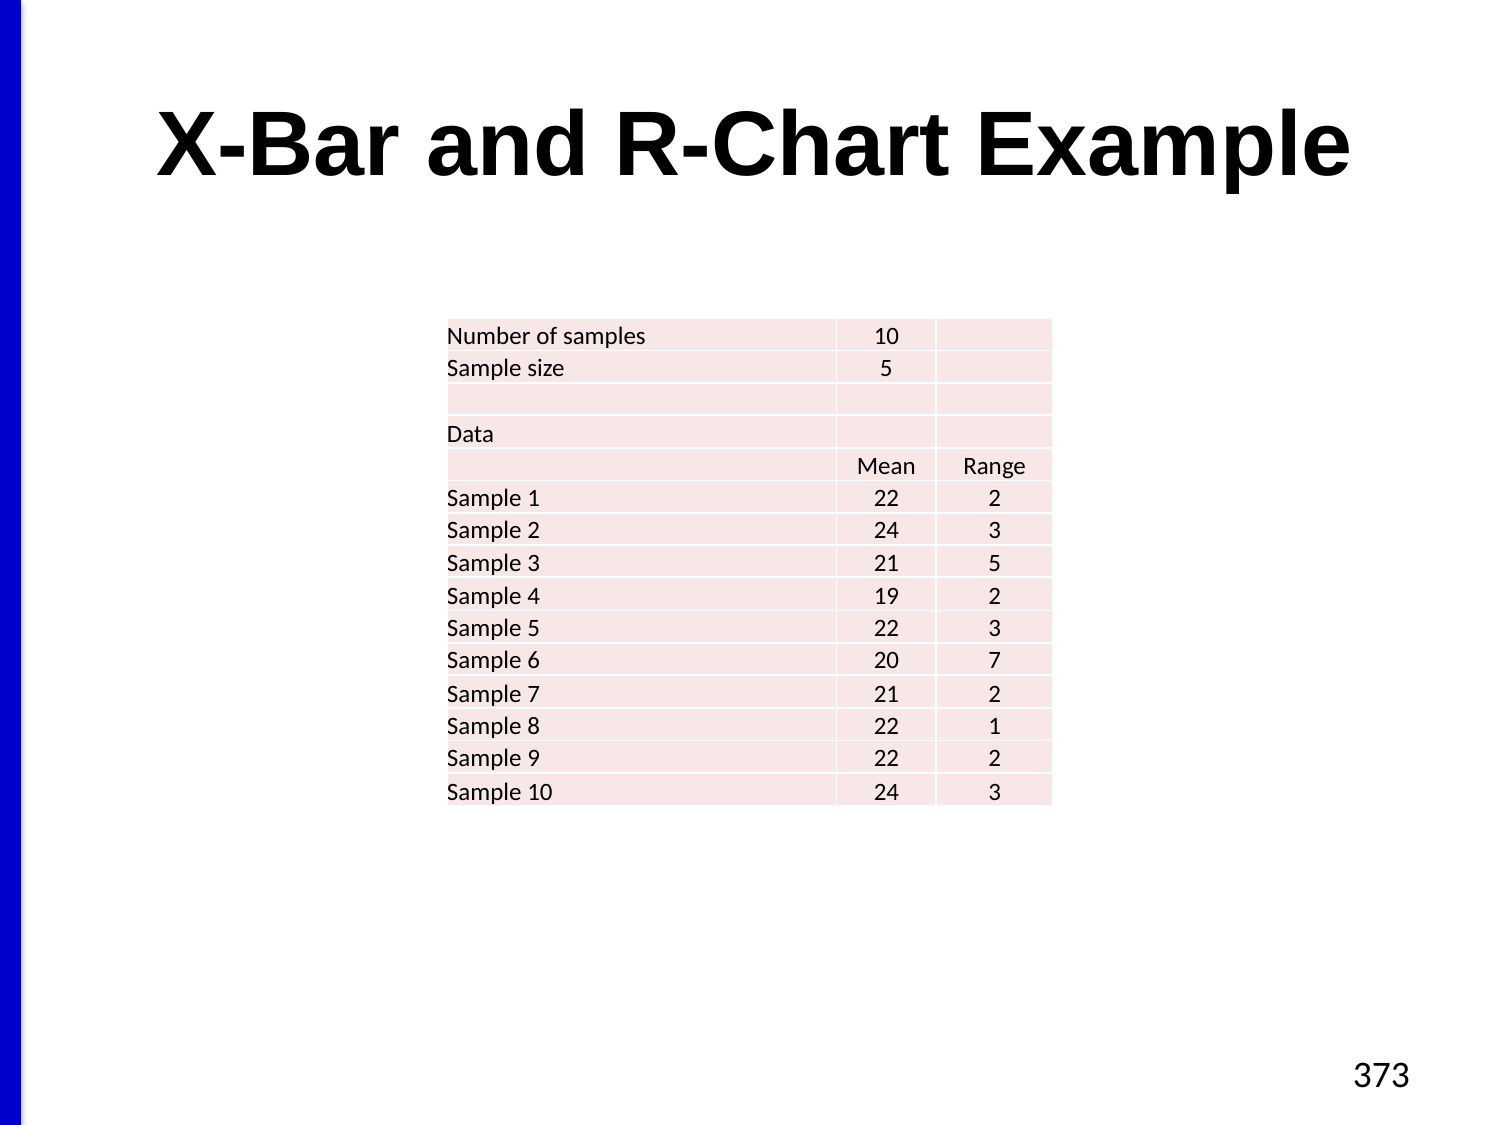

# X-Bar and R-Chart Example
| Number of samples | 10 |  |
| --- | --- | --- |
| Sample size | 5 |  |
|  |  |  |
| Data |  |  |
|  | Mean | Range |
| Sample 1 | 22 | 2 |
| Sample 2 | 24 | 3 |
| Sample 3 | 21 | 5 |
| Sample 4 | 19 | 2 |
| Sample 5 | 22 | 3 |
| Sample 6 | 20 | 7 |
| Sample 7 | 21 | 2 |
| Sample 8 | 22 | 1 |
| Sample 9 | 22 | 2 |
| Sample 10 | 24 | 3 |
373